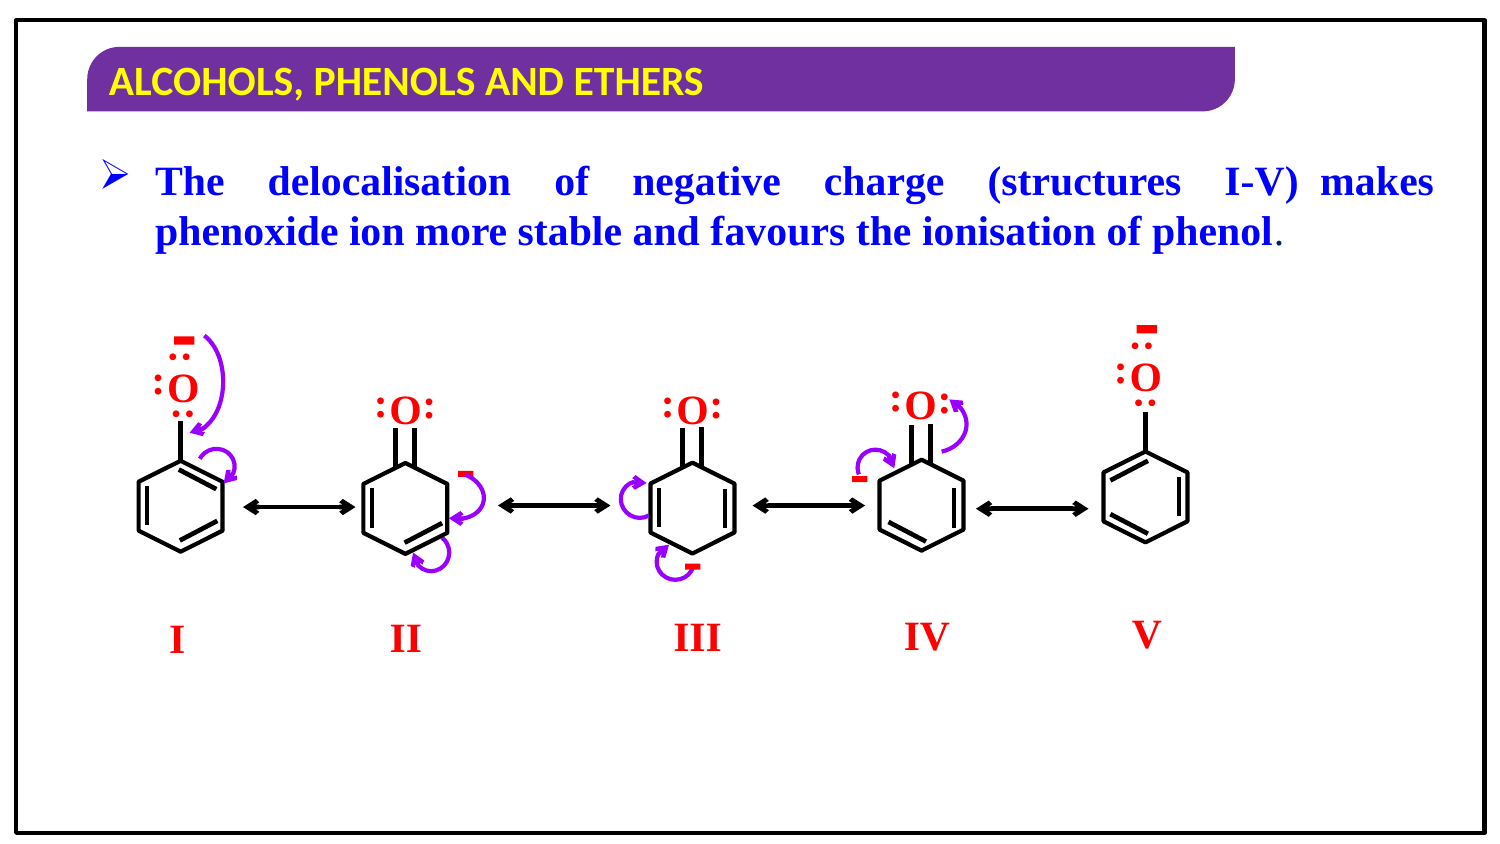

The  delocalisation  of  negative  charge  (structures  I-V) makes phenoxide ion more stable and favours the ionisation of phenol.
−
:
:
O
:

−
:
:
O
:

:
:
O

:
:
O

:
:
O

−
−

−

V
IV
III
II
I